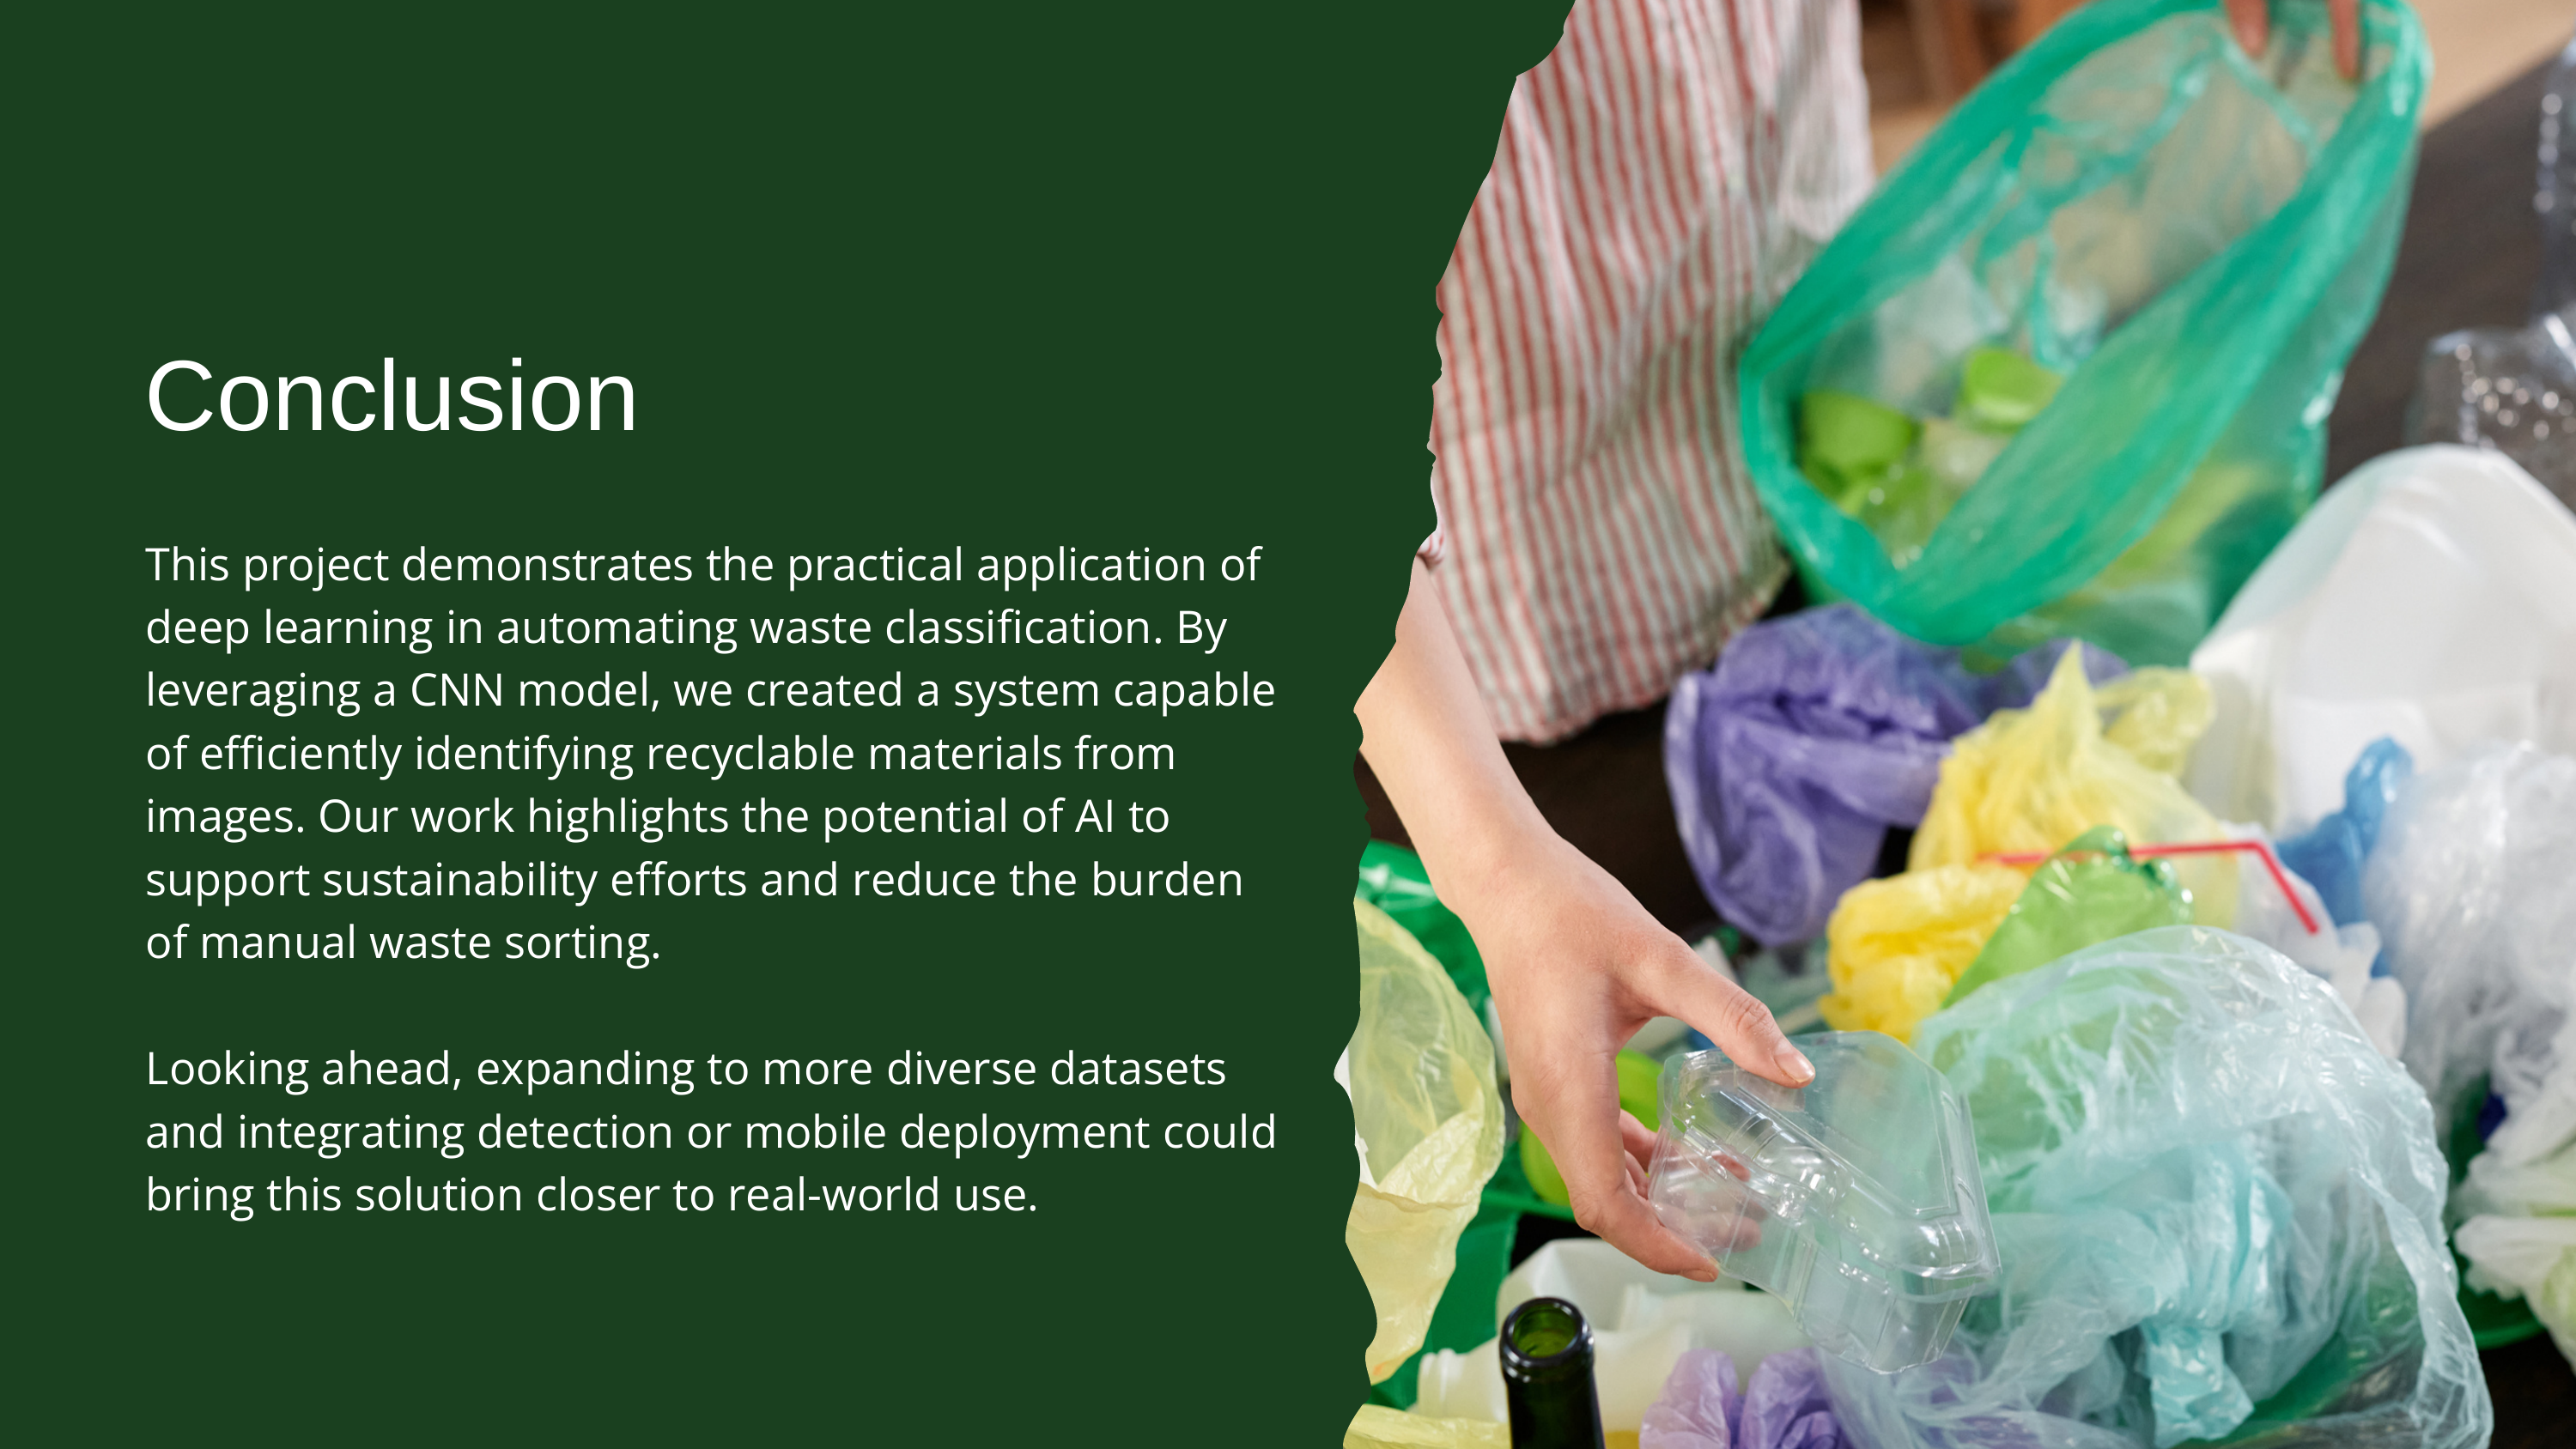

Conclusion
This project demonstrates the practical application of deep learning in automating waste classification. By leveraging a CNN model, we created a system capable of efficiently identifying recyclable materials from images. Our work highlights the potential of AI to support sustainability efforts and reduce the burden of manual waste sorting.

Looking ahead, expanding to more diverse datasets and integrating detection or mobile deployment could bring this solution closer to real-world use.